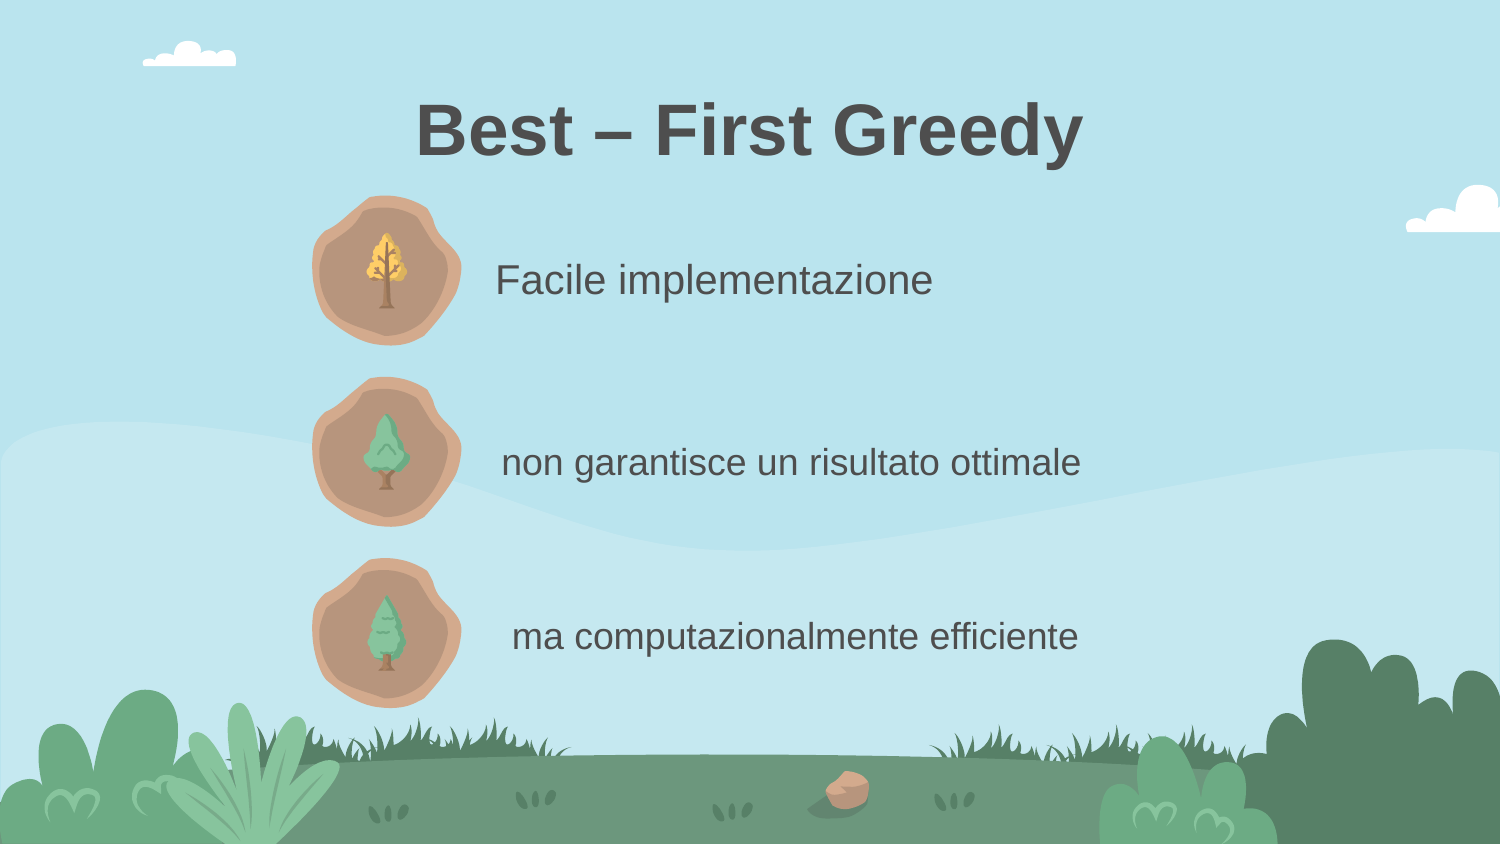

# Best – First Greedy

Facile implementazione

non garantisce un risultato ottimale

 ma computazionalmente efficiente